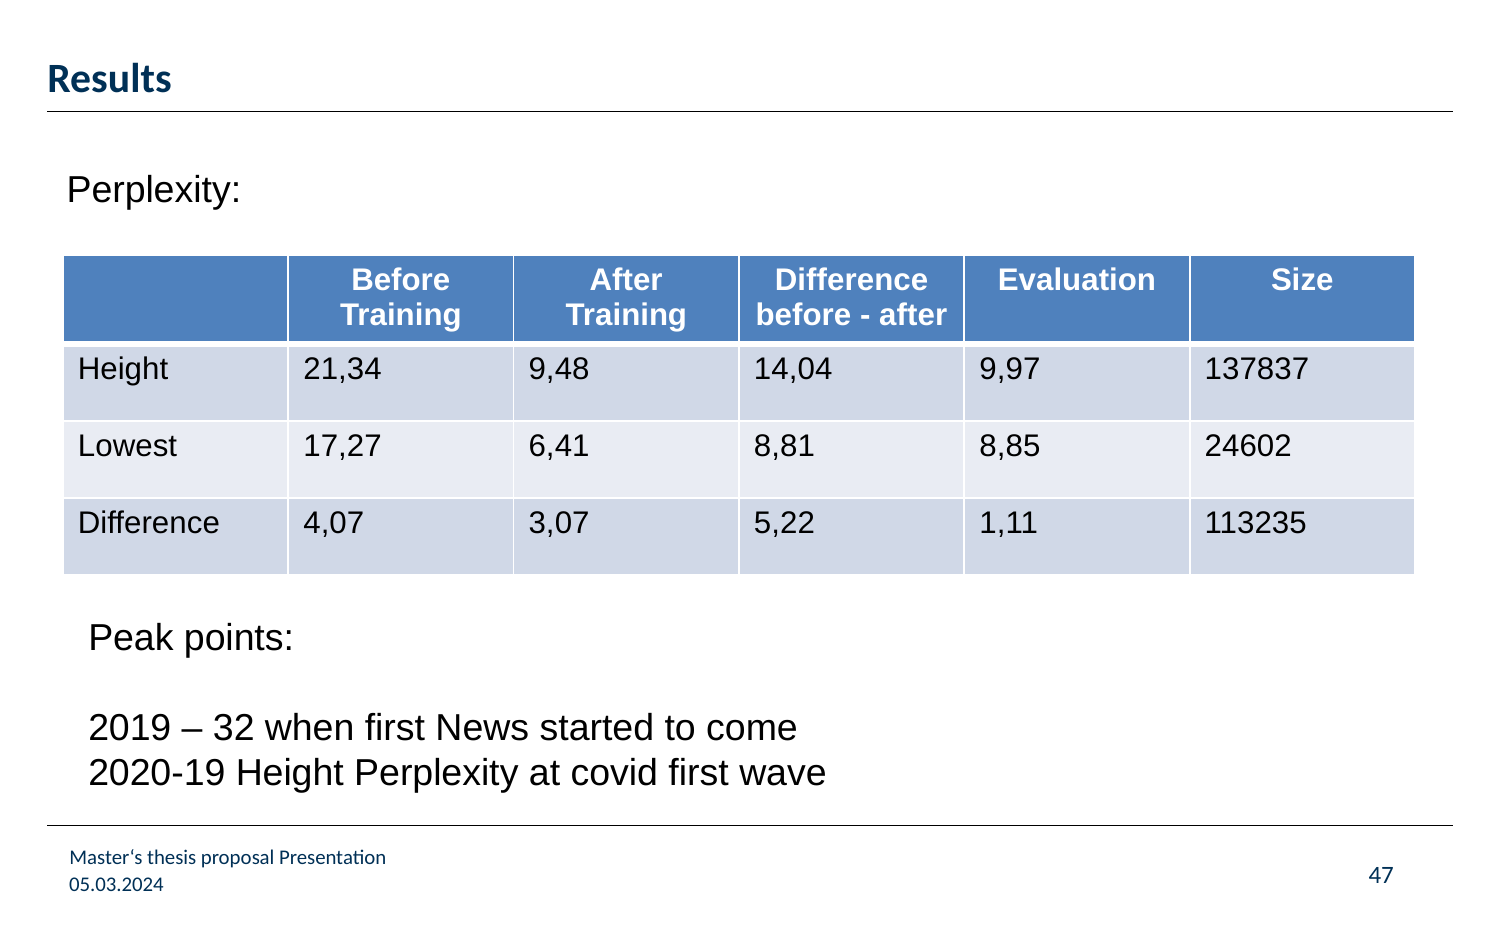

# Results

Perplexity:
|  | Before Training | After Training | Difference before - after | Evaluation | Size |
| --- | --- | --- | --- | --- | --- |
| Height | 21,34 | 9,48 | 14,04 | 9,97 | 137837 |
| Lowest | 17,27 | 6,41 | 8,81 | 8,85 | 24602 |
| Difference | 4,07 | 3,07 | 5,22 | 1,11 | 113235 |
Peak points:

2019 – 32 when first News started to come
2020-19 Height Perplexity at covid first wave